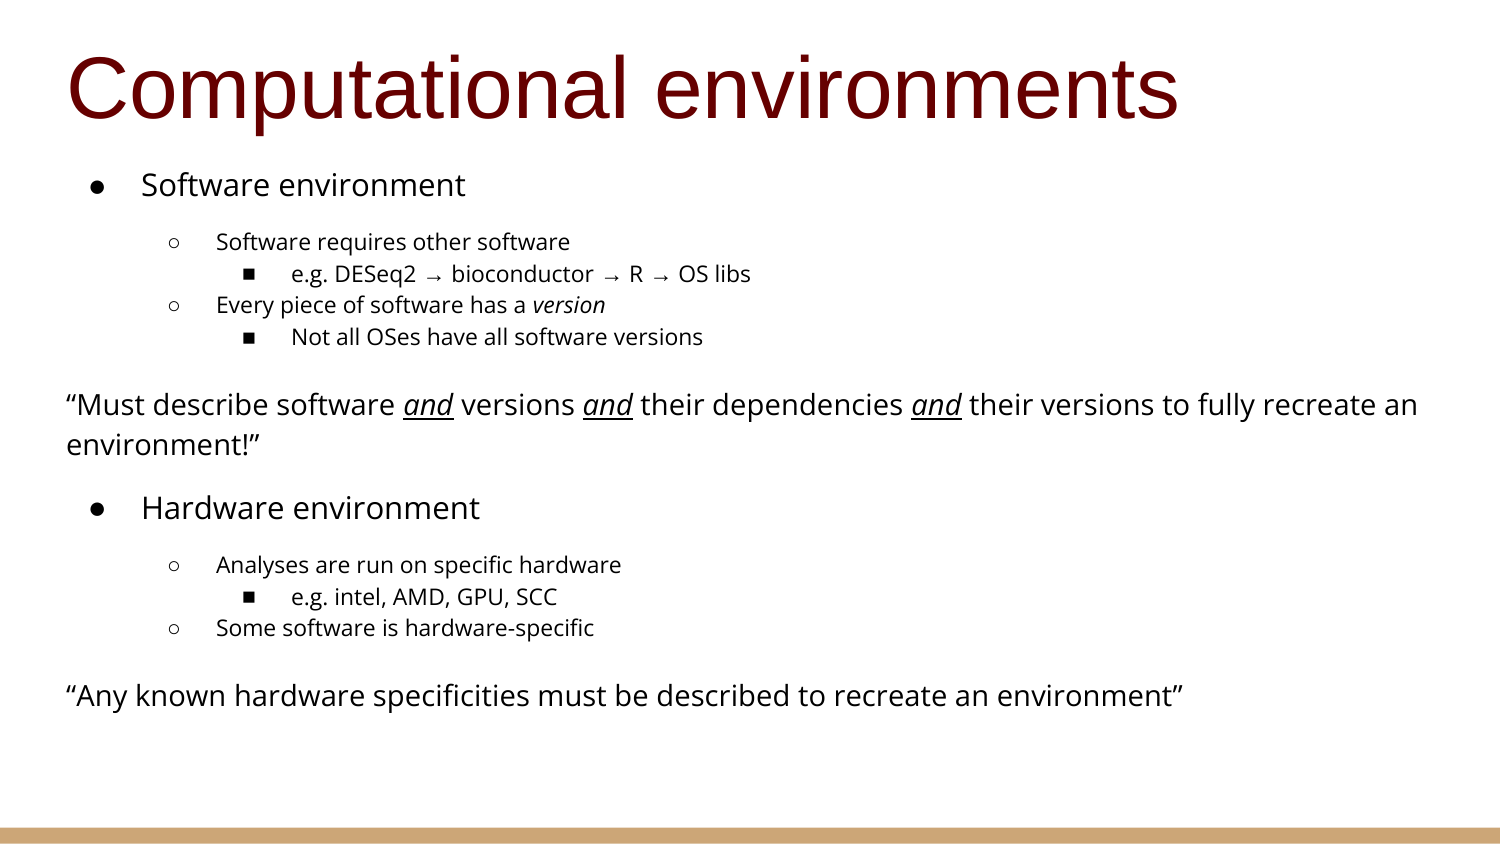

# Computational environments
Software environment
Software requires other software
e.g. DESeq2 → bioconductor → R → OS libs
Every piece of software has a version
Not all OSes have all software versions

“Must describe software and versions and their dependencies and their versions to fully recreate an environment!”
Hardware environment
Analyses are run on specific hardware
e.g. intel, AMD, GPU, SCC
Some software is hardware-specific

“Any known hardware specificities must be described to recreate an environment”